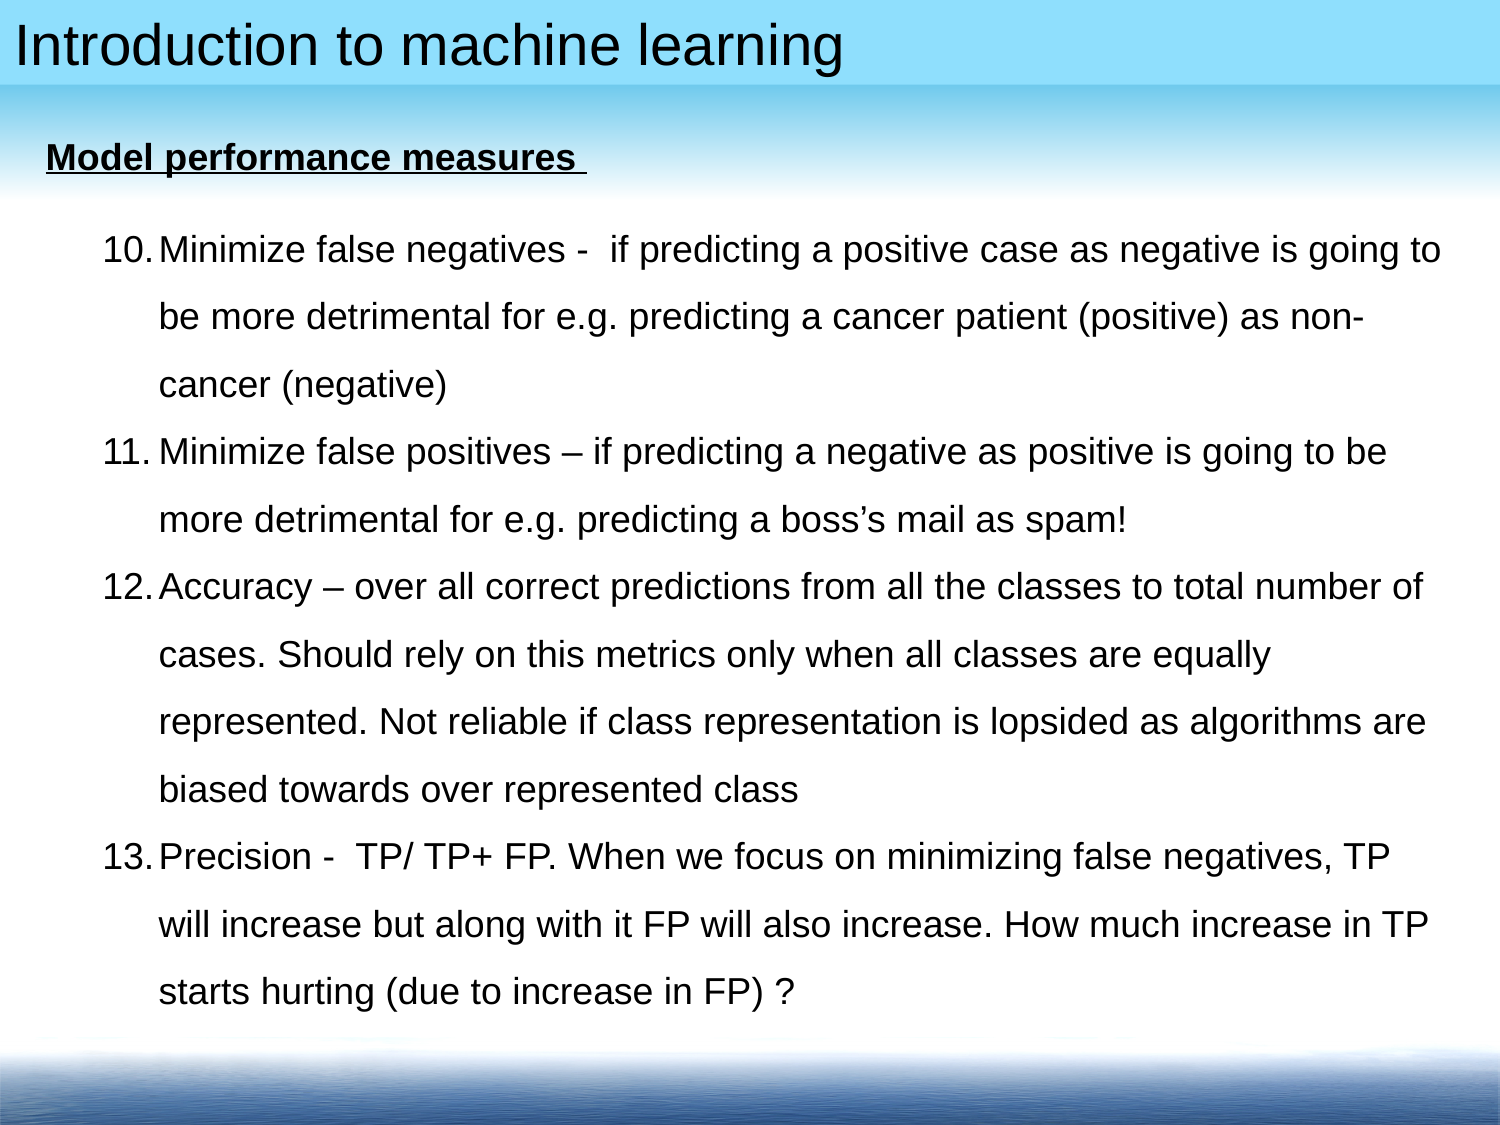

Model performance measures
Minimize false negatives -  if predicting a positive case as negative is going to be more detrimental for e.g. predicting a cancer patient (positive) as non-cancer (negative)
Minimize false positives – if predicting a negative as positive is going to be more detrimental for e.g. predicting a boss’s mail as spam!
Accuracy – over all correct predictions from all the classes to total number of cases. Should rely on this metrics only when all classes are equally represented. Not reliable if class representation is lopsided as algorithms are biased towards over represented class
Precision -  TP/ TP+ FP. When we focus on minimizing false negatives, TP will increase but along with it FP will also increase. How much increase in TP starts hurting (due to increase in FP) ?